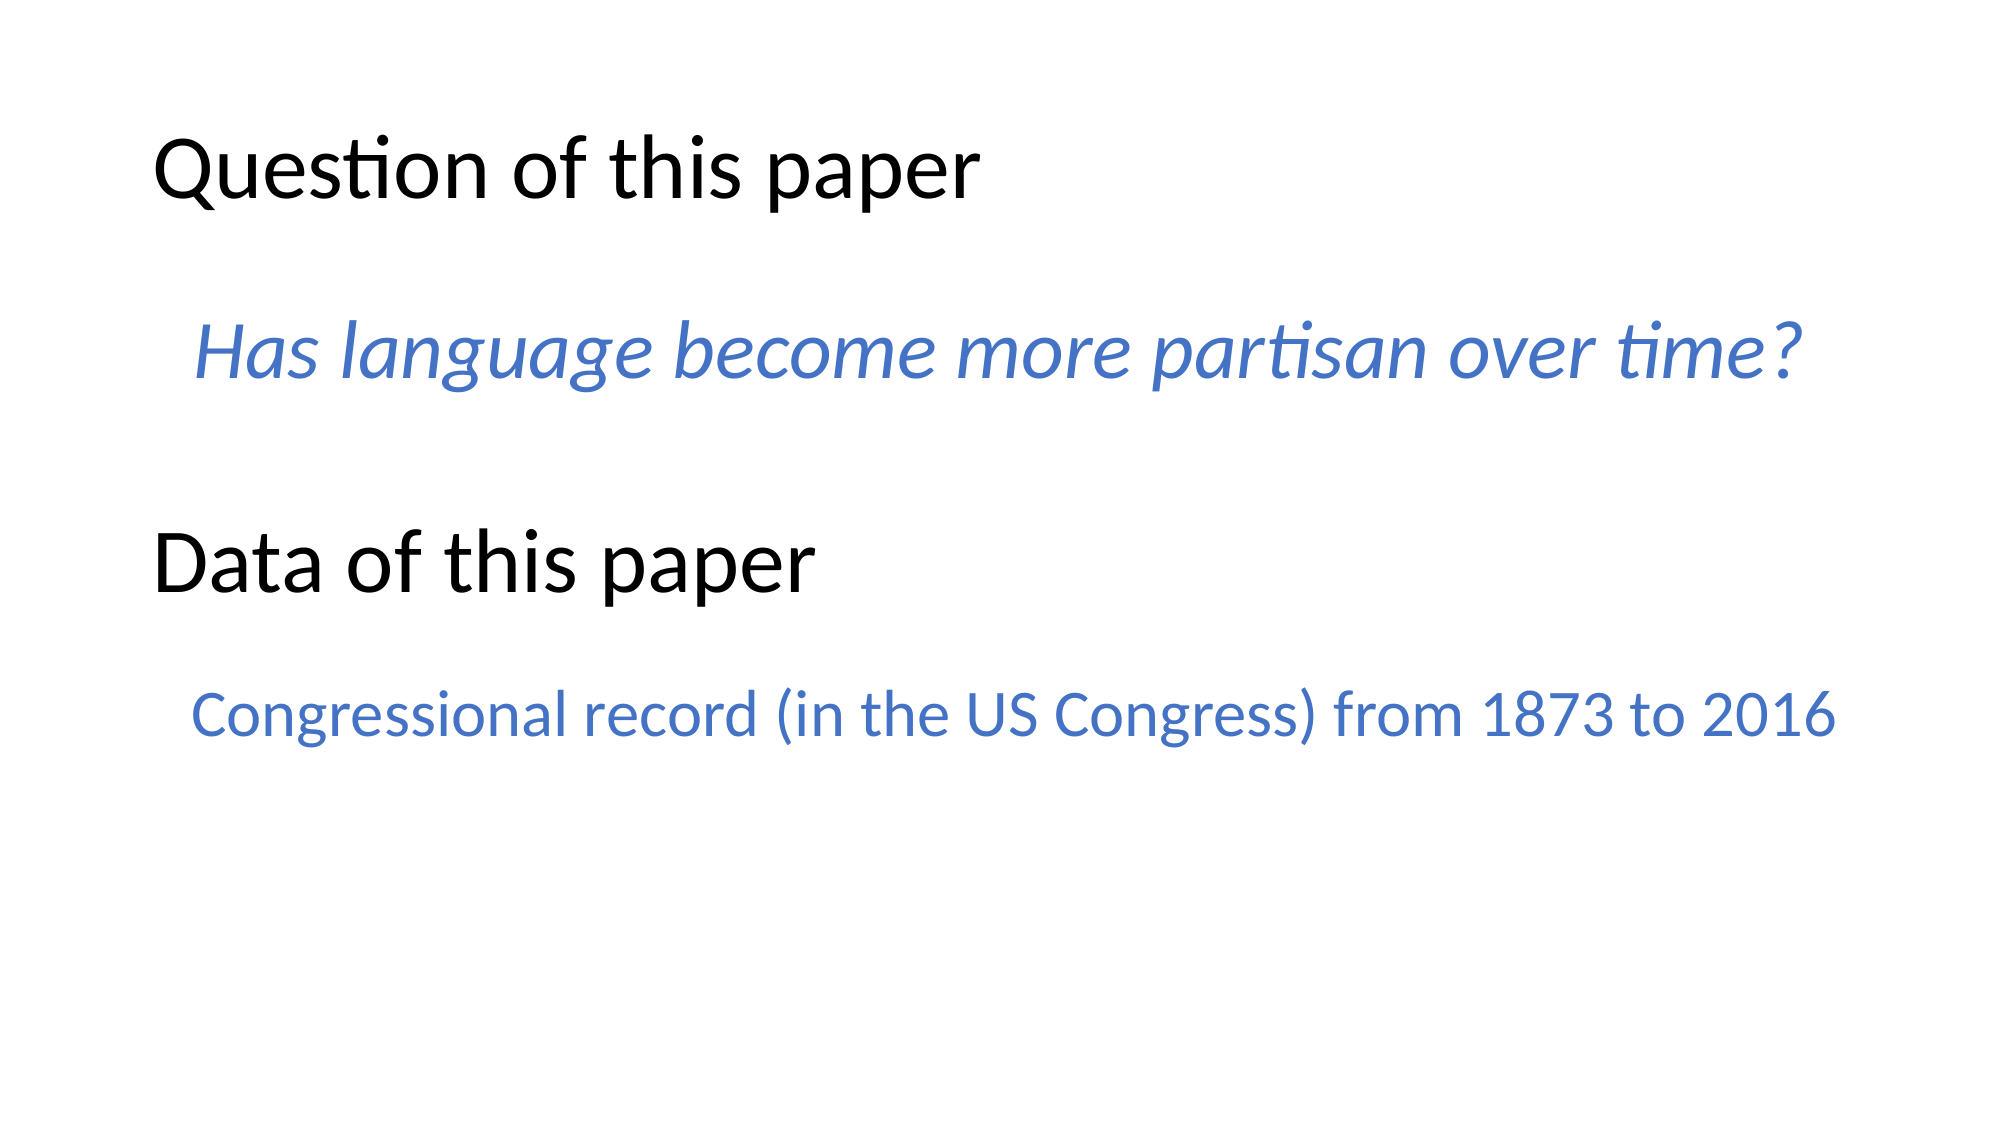

# Question of this paper
Has language become more partisan over time?
Data of this paper
Congressional record (in the US Congress) from 1873 to 2016